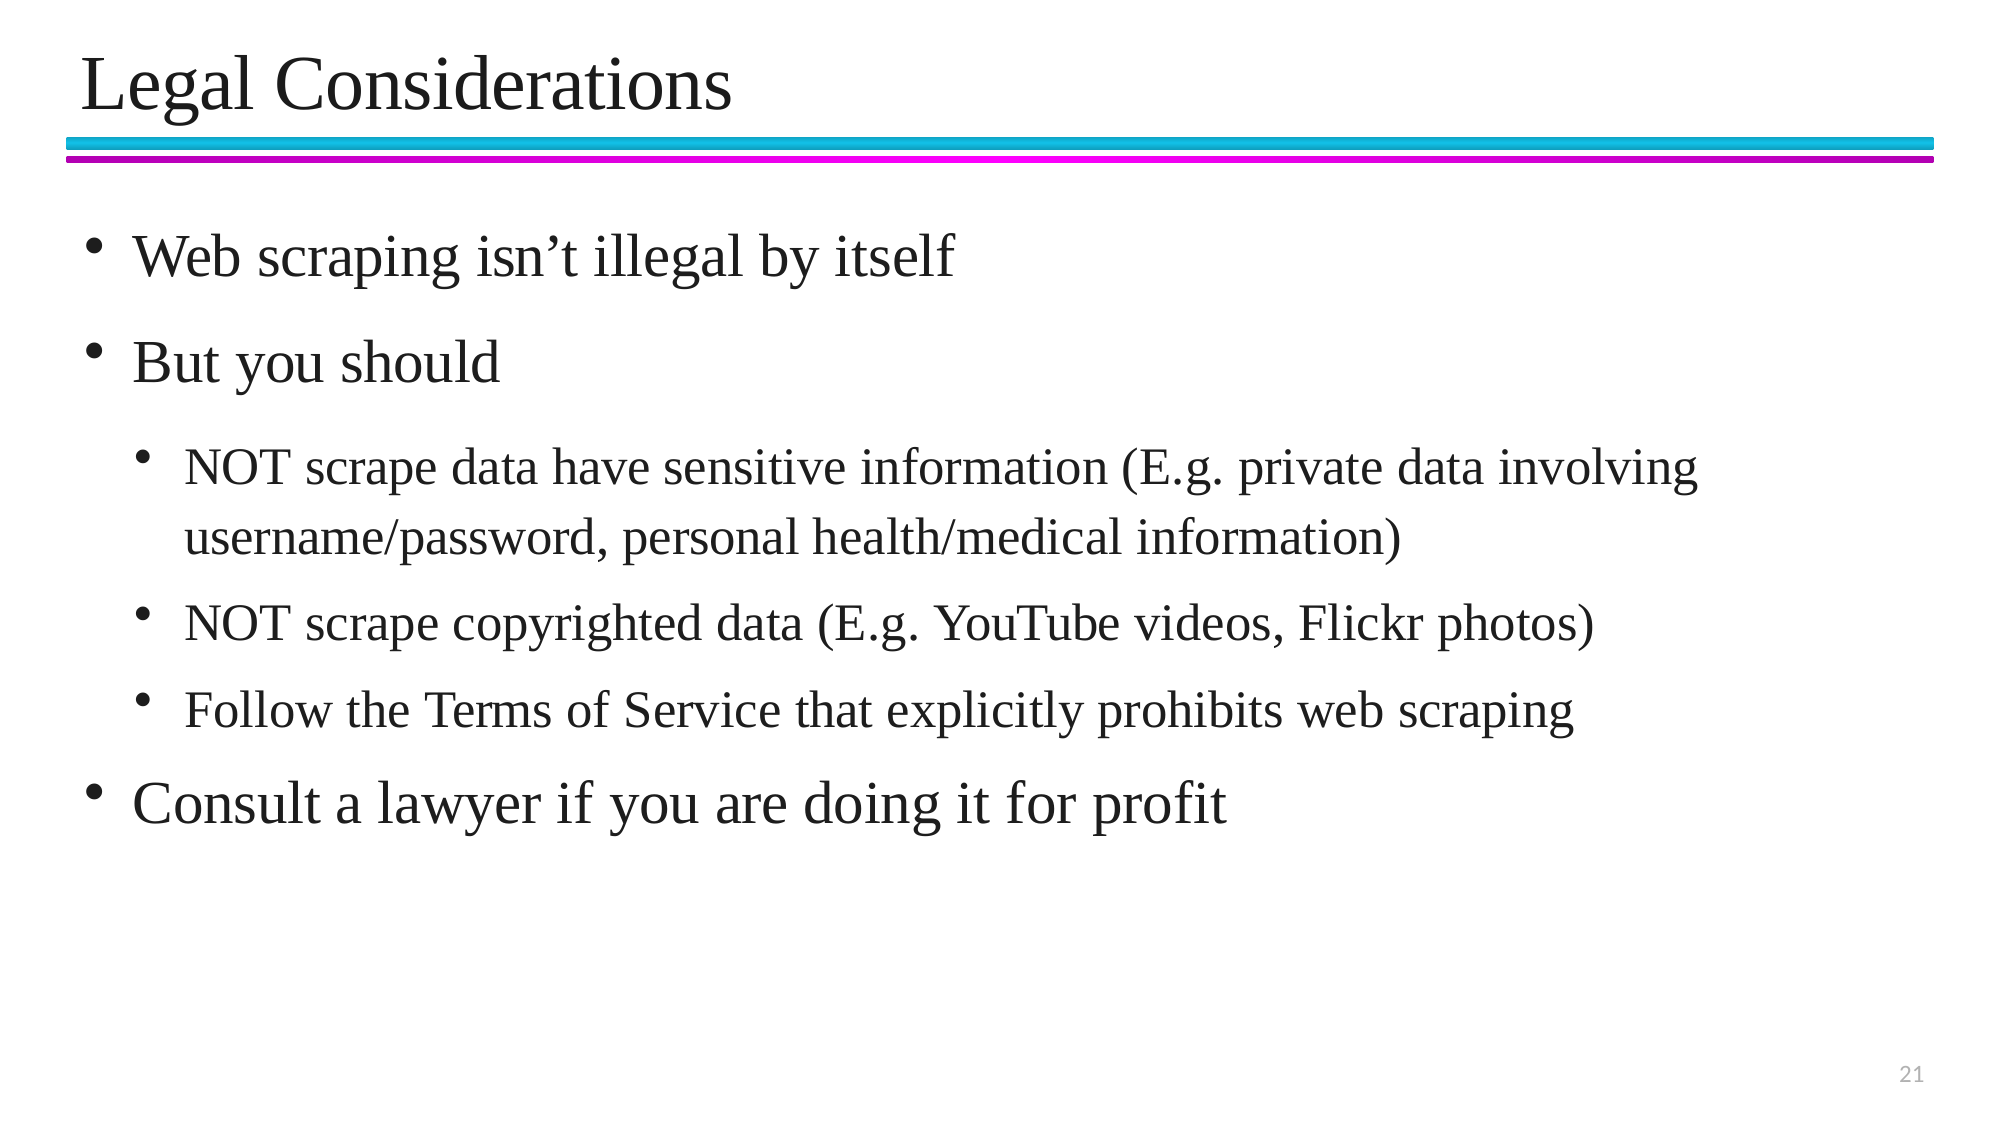

# Legal Considerations
Web scraping isn’t illegal by itself
But you should
NOT scrape data have sensitive information (E.g. private data involving  username/password, personal health/medical information)
NOT scrape copyrighted data (E.g. YouTube videos, Flickr photos)
Follow the Terms of Service that explicitly prohibits web scraping
Consult a lawyer if you are doing it for profit
21